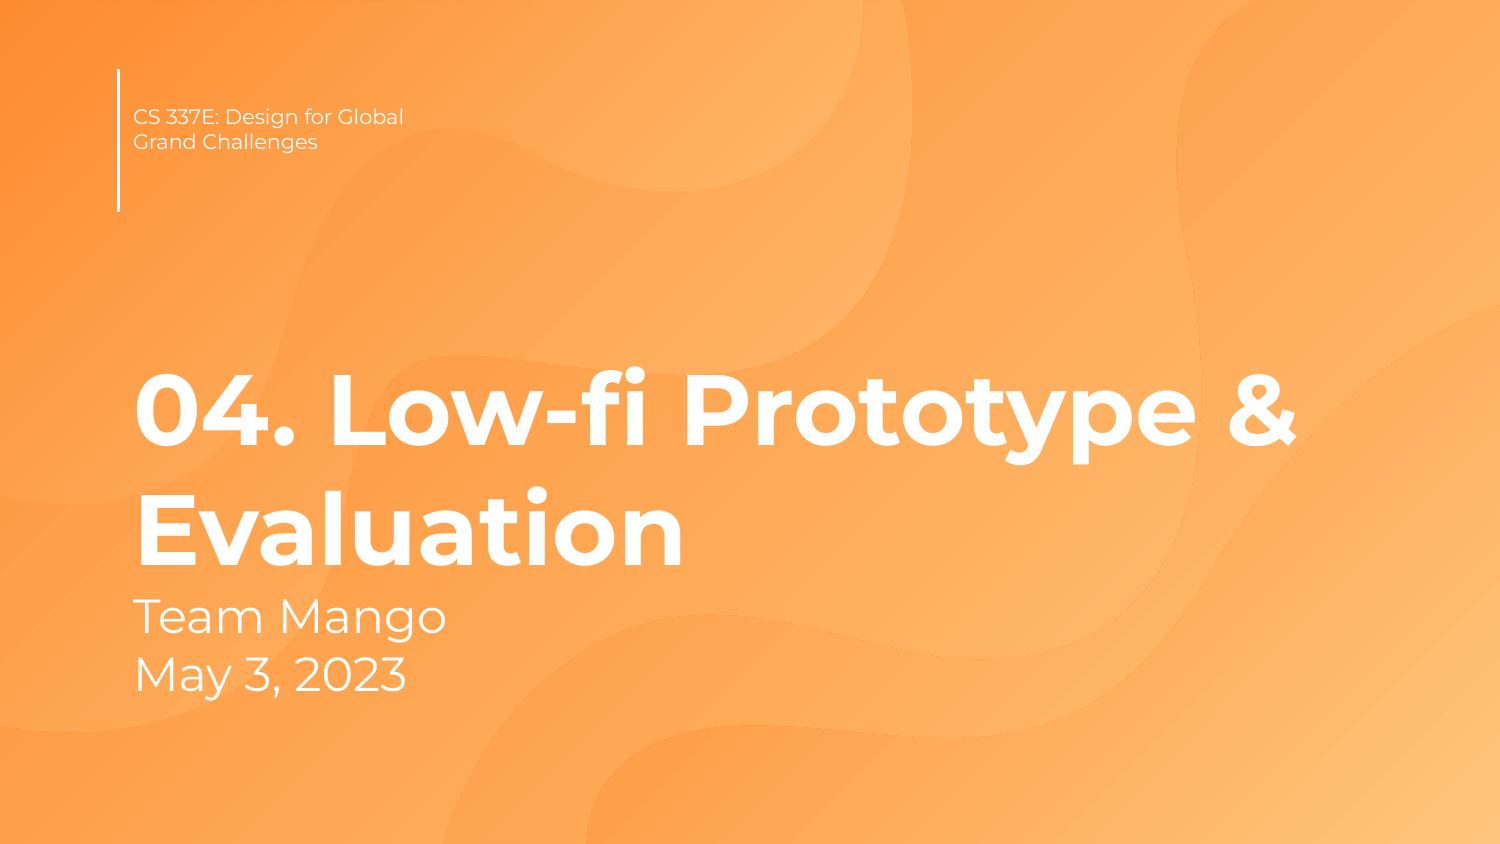

CS 337E: Design for Global Grand Challenges
# 04. Low-fi Prototype & Evaluation
Team Mango
May 3, 2023